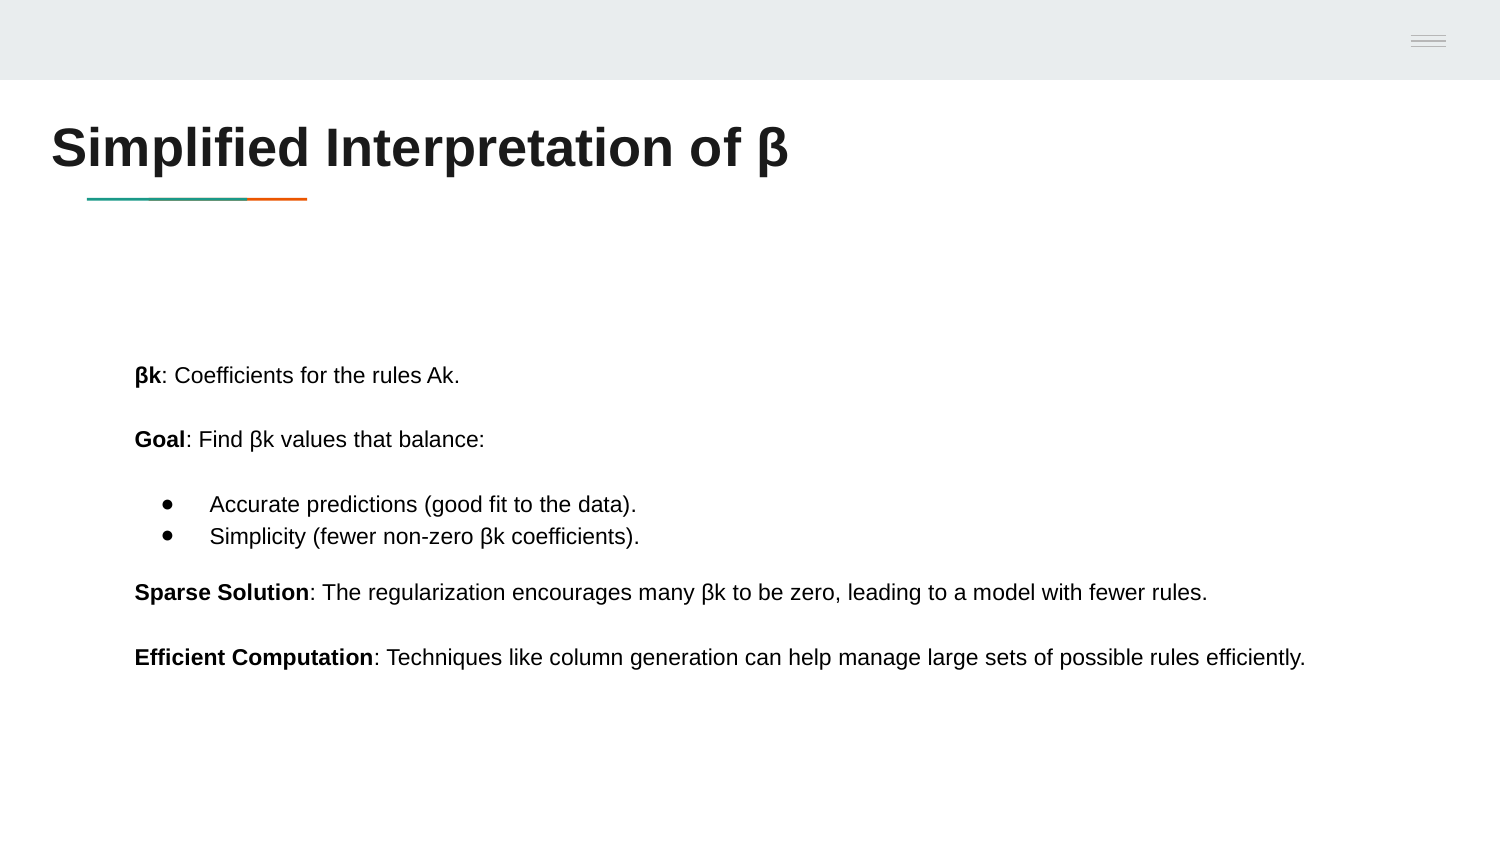

# Simplified Interpretation of β
βk​: Coefficients for the rules Ak​.
Goal: Find βk values that balance:
Accurate predictions (good fit to the data).
Simplicity (fewer non-zero βk coefficients).
Sparse Solution: The regularization encourages many βk to be zero, leading to a model with fewer rules.
Efficient Computation: Techniques like column generation can help manage large sets of possible rules efficiently.